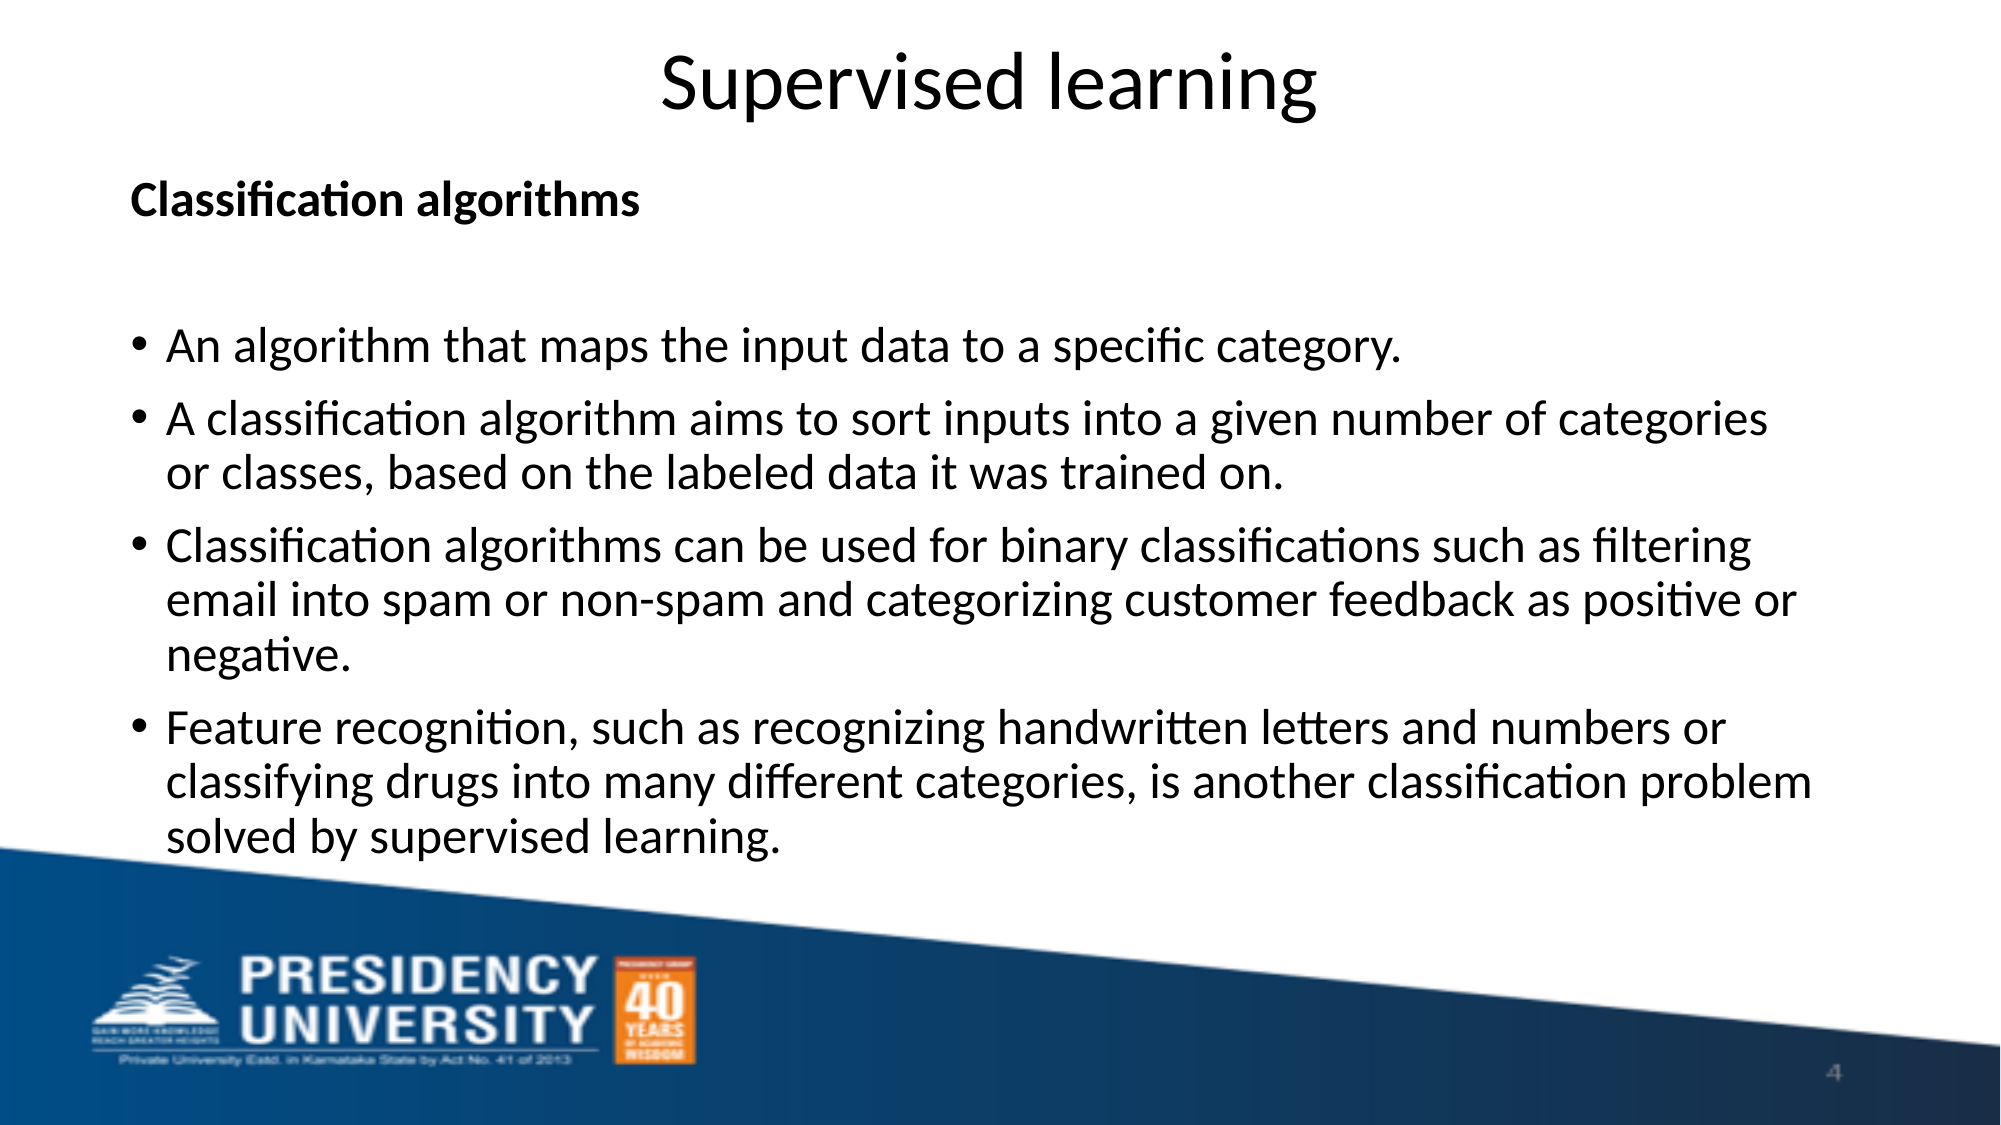

# Supervised learning
Classification algorithms

An algorithm that maps the input data to a specific category.
A classification algorithm aims to sort inputs into a given number of categories or classes, based on the labeled data it was trained on.
Classification algorithms can be used for binary classifications such as filtering email into spam or non-spam and categorizing customer feedback as positive or negative.
Feature recognition, such as recognizing handwritten letters and numbers or classifying drugs into many different categories, is another classification problem solved by supervised learning.